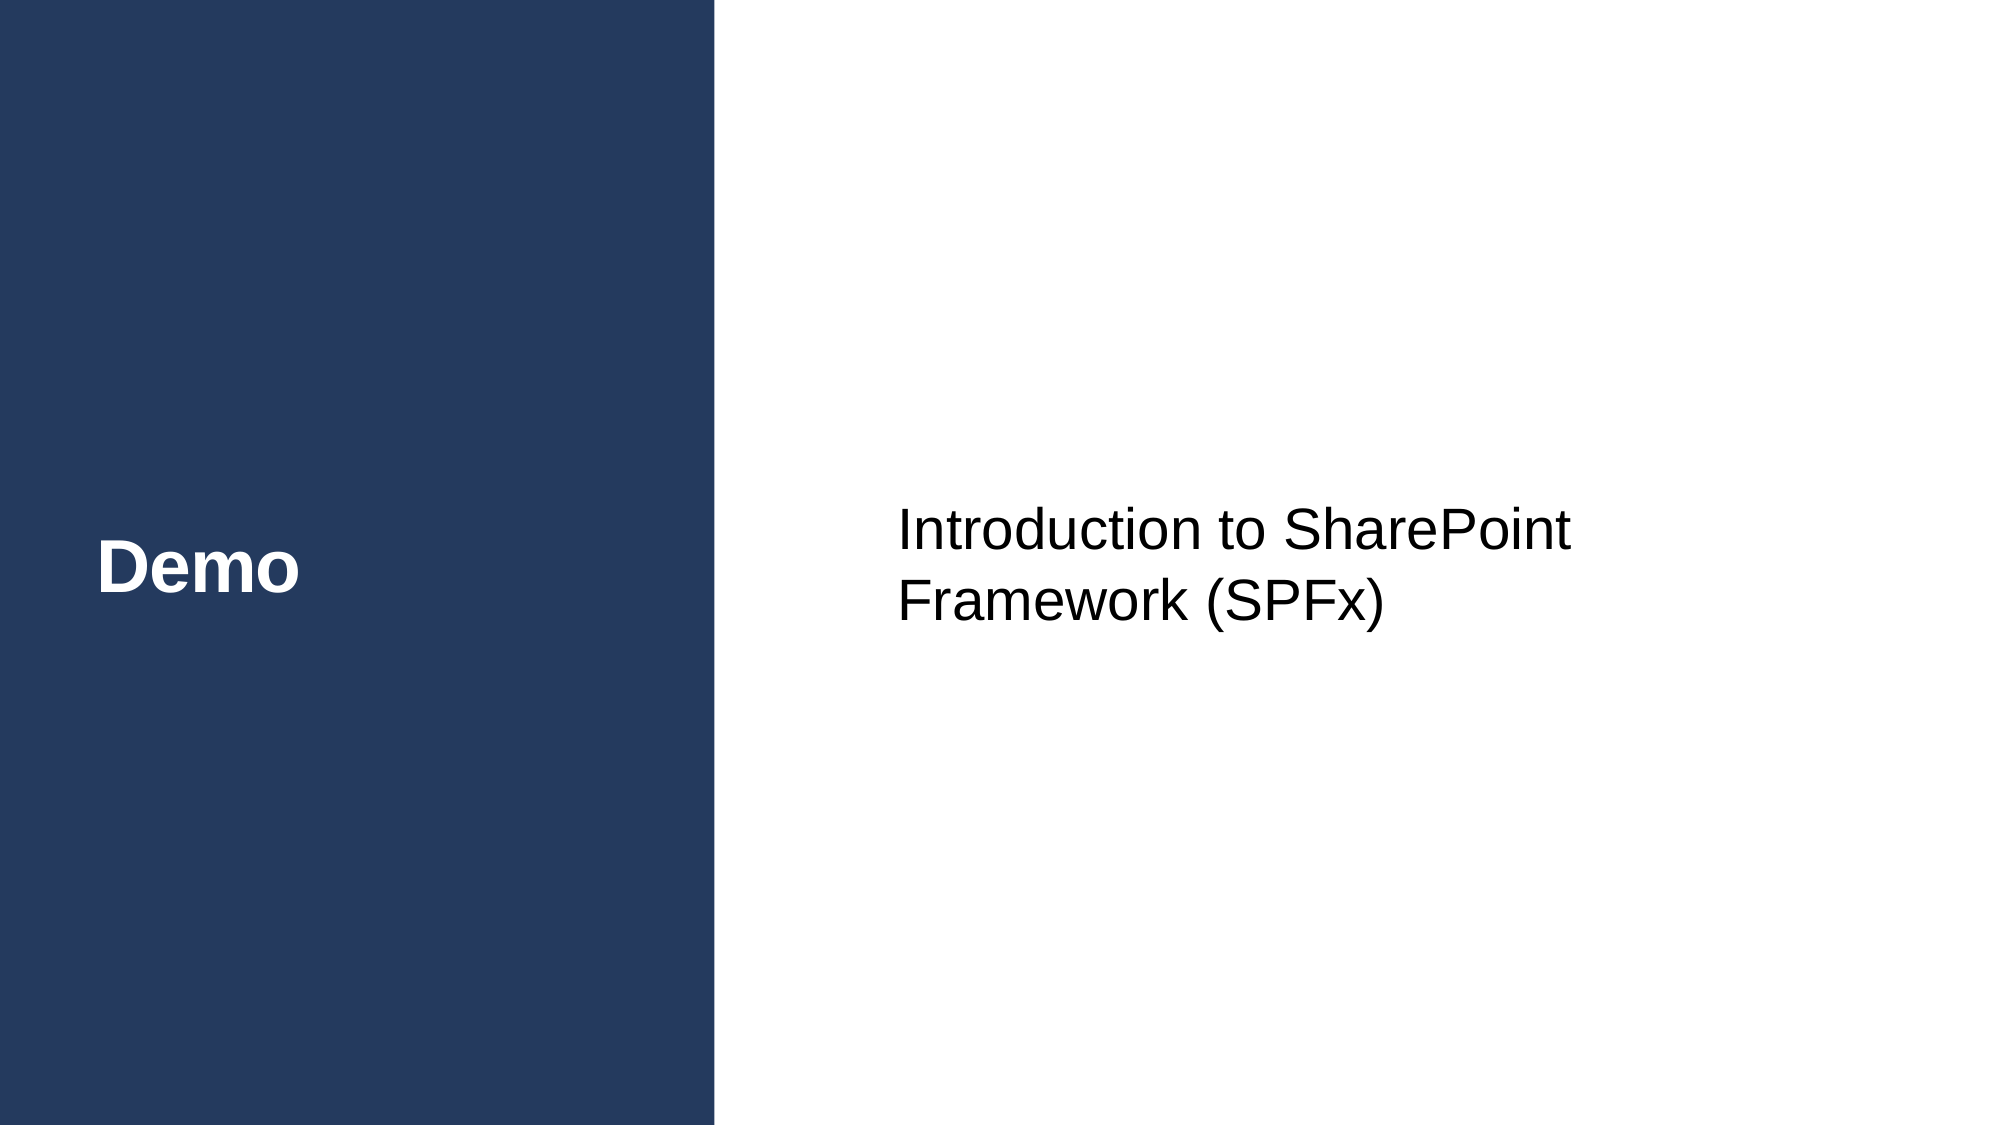

Introduction to SharePoint Framework (SPFx)
# Demo